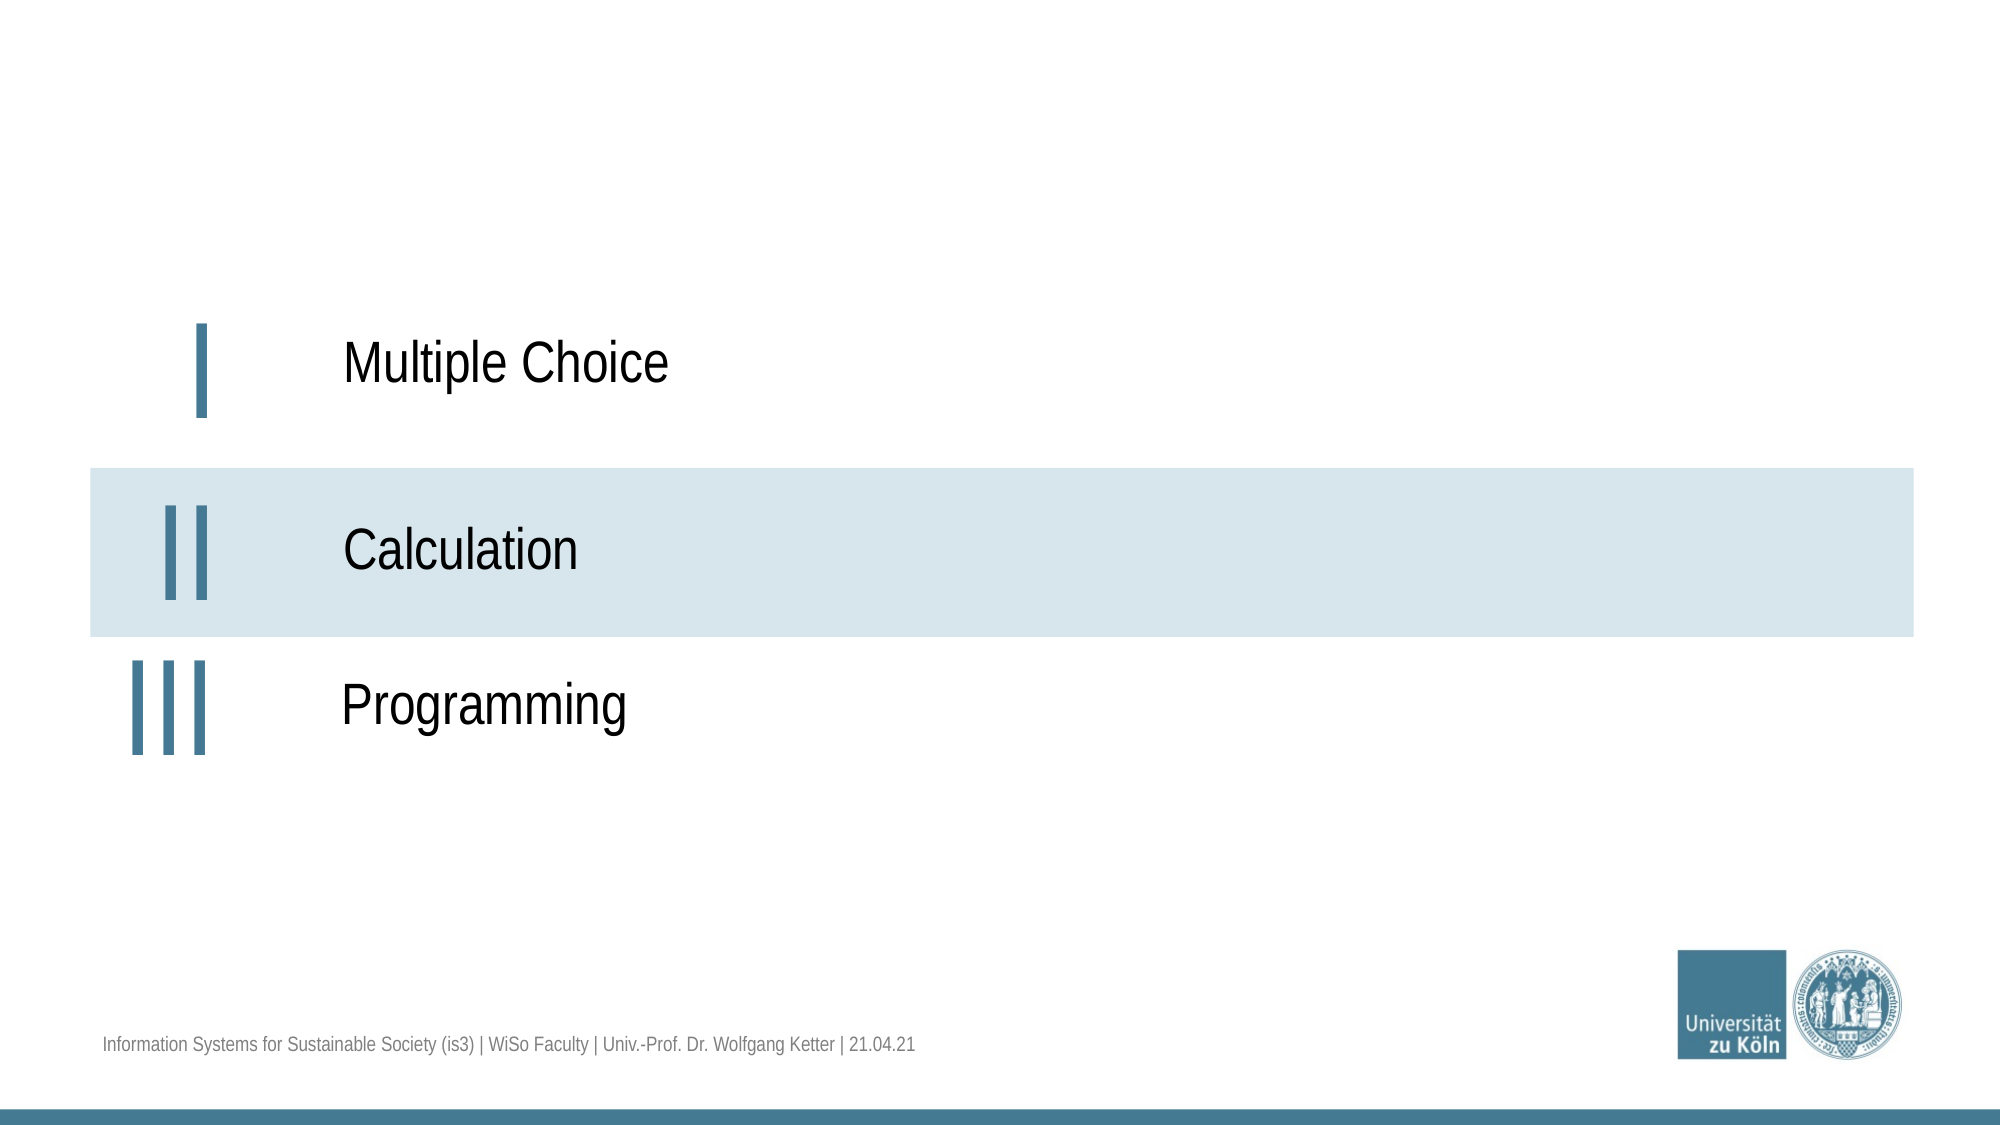

I
Multiple Choice
II

Calculation
III
Programming